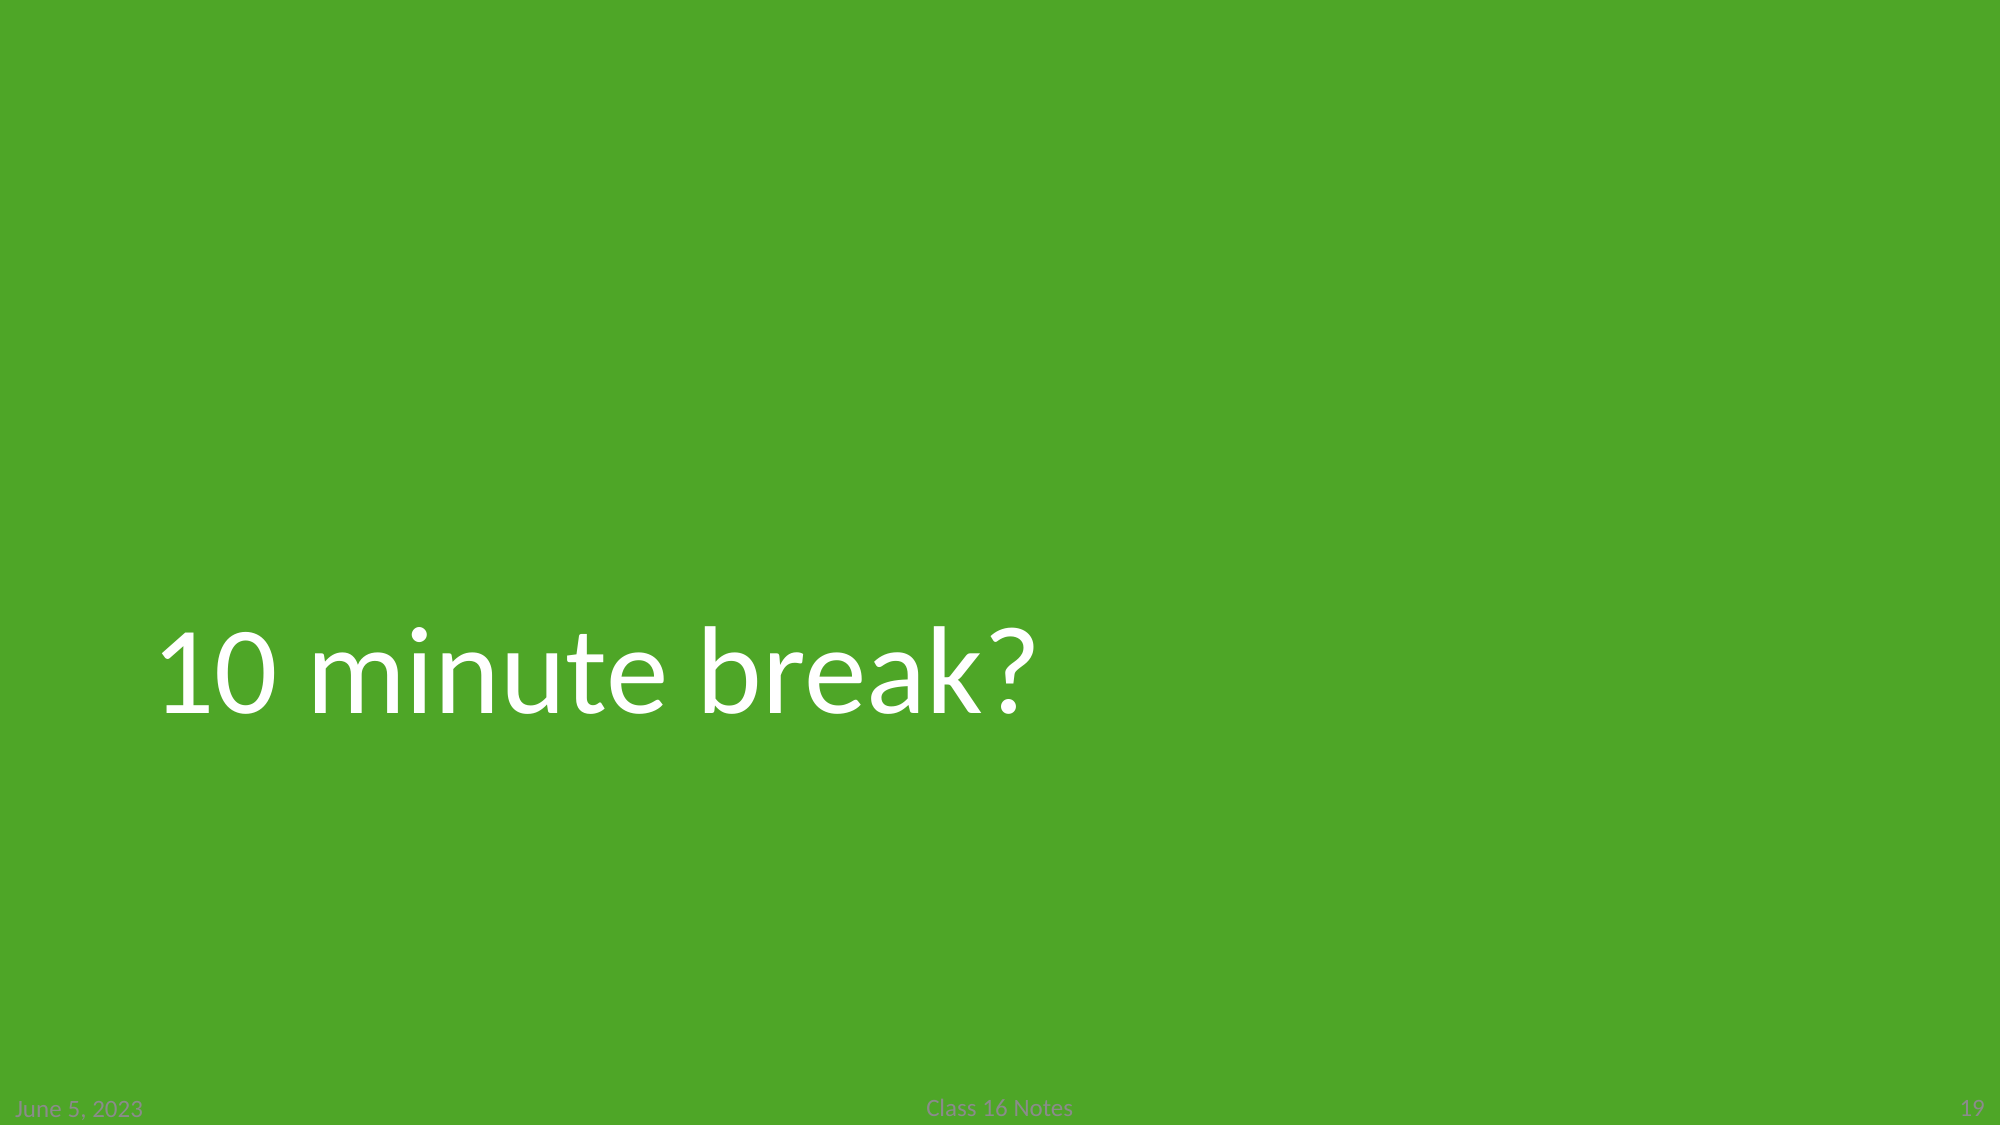

# 10 minute break?

19
Class 16 Notes
June 5, 2023